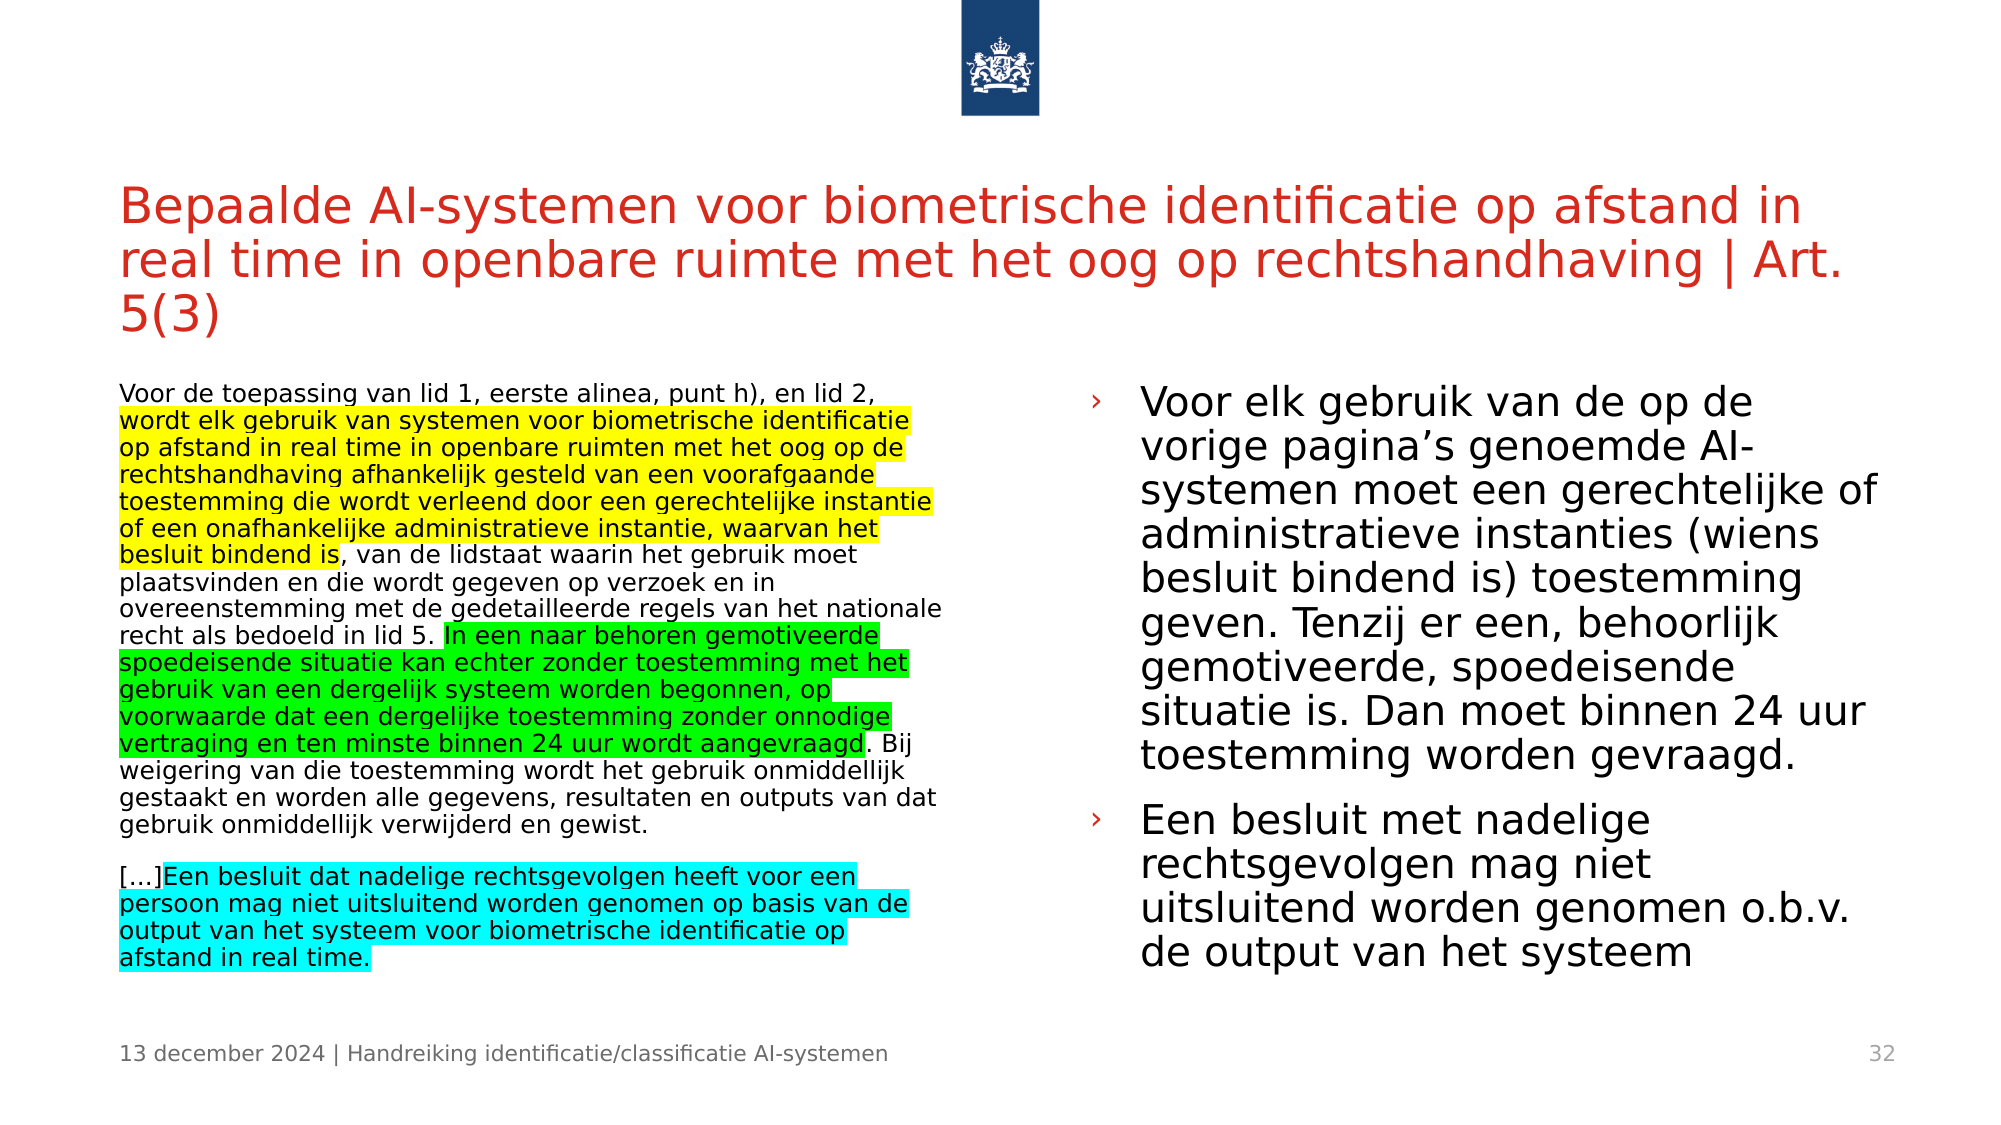

# Bepaalde AI-systemen voor biometrische identificatie op afstand in real time in openbare ruimte met het oog op rechtshandhaving | Art. 5(3)
Voor de toepassing van lid 1, eerste alinea, punt h), en lid 2, wordt elk gebruik van systemen voor biometrische identificatie op afstand in real time in openbare ruimten met het oog op de rechtshandhaving afhankelijk gesteld van een voorafgaande toestemming die wordt verleend door een gerechtelijke instantie of een onafhankelijke administratieve instantie, waarvan het besluit bindend is, van de lidstaat waarin het gebruik moet plaatsvinden en die wordt gegeven op verzoek en in overeenstemming met de gedetailleerde regels van het nationale recht als bedoeld in lid 5. In een naar behoren gemotiveerde spoedeisende situatie kan echter zonder toestemming met het gebruik van een dergelijk systeem worden begonnen, op voorwaarde dat een dergelijke toestemming zonder onnodige vertraging en ten minste binnen 24 uur wordt aangevraagd. Bij weigering van die toestemming wordt het gebruik onmiddellijk gestaakt en worden alle gegevens, resultaten en outputs van dat gebruik onmiddellijk verwijderd en gewist.
[...]Een besluit dat nadelige rechtsgevolgen heeft voor een persoon mag niet uitsluitend worden genomen op basis van de output van het systeem voor biometrische identificatie op afstand in real time.
Voor elk gebruik van de op de vorige pagina’s genoemde AI-systemen moet een gerechtelijke of administratieve instanties (wiens besluit bindend is) toestemming geven. Tenzij er een, behoorlijk gemotiveerde, spoedeisende situatie is. Dan moet binnen 24 uur toestemming worden gevraagd.
Een besluit met nadelige rechtsgevolgen mag niet uitsluitend worden genomen o.b.v. de output van het systeem

13 december 2024 | Handreiking identificatie/classificatie AI-systemen
32